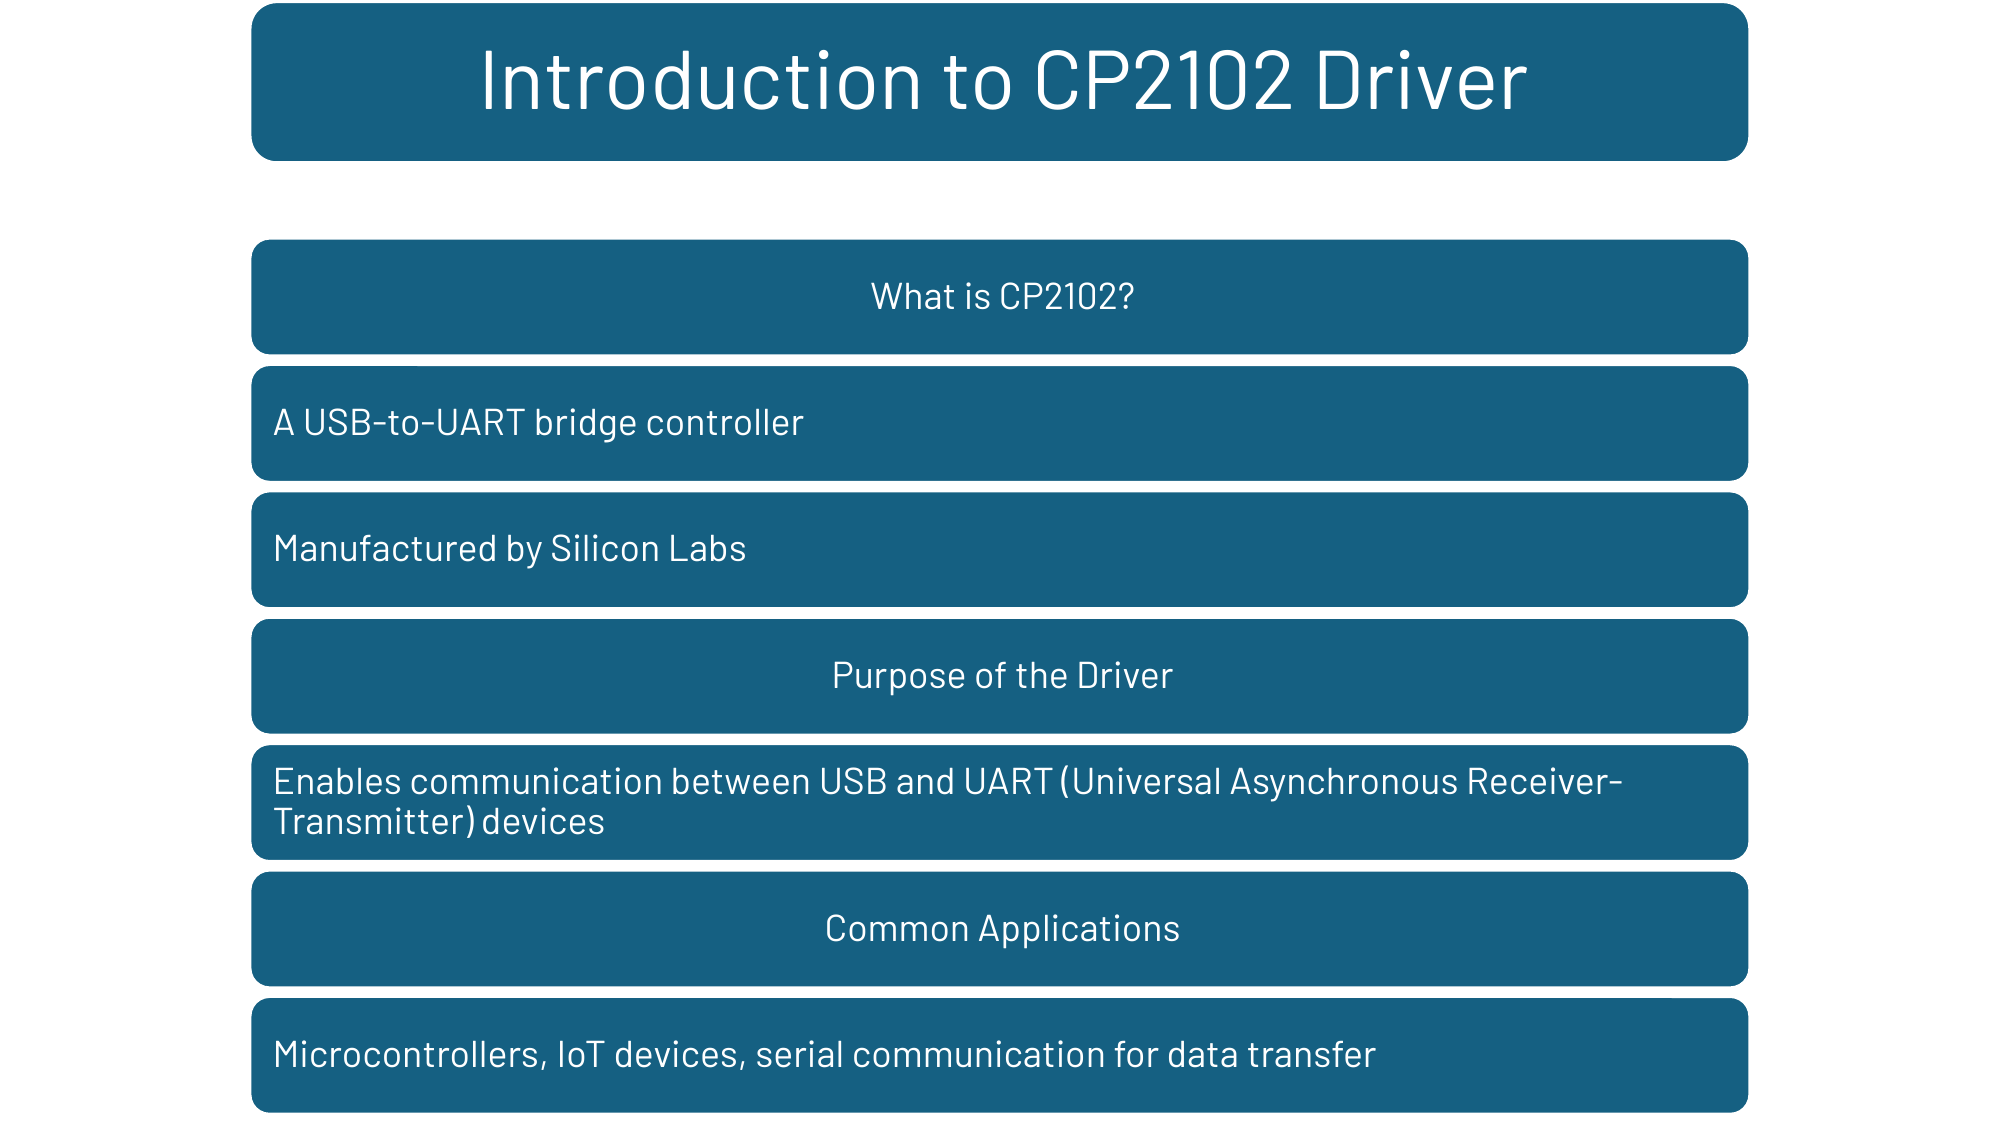

Introduction to CP2102 Driver
What is CP2102?
A USB-to-UART bridge controller
Manufactured by Silicon Labs
Purpose of the Driver
Enables communication between USB and UART (Universal Asynchronous Receiver-Transmitter) devices
Common Applications
Microcontrollers, IoT devices, serial communication for data transfer